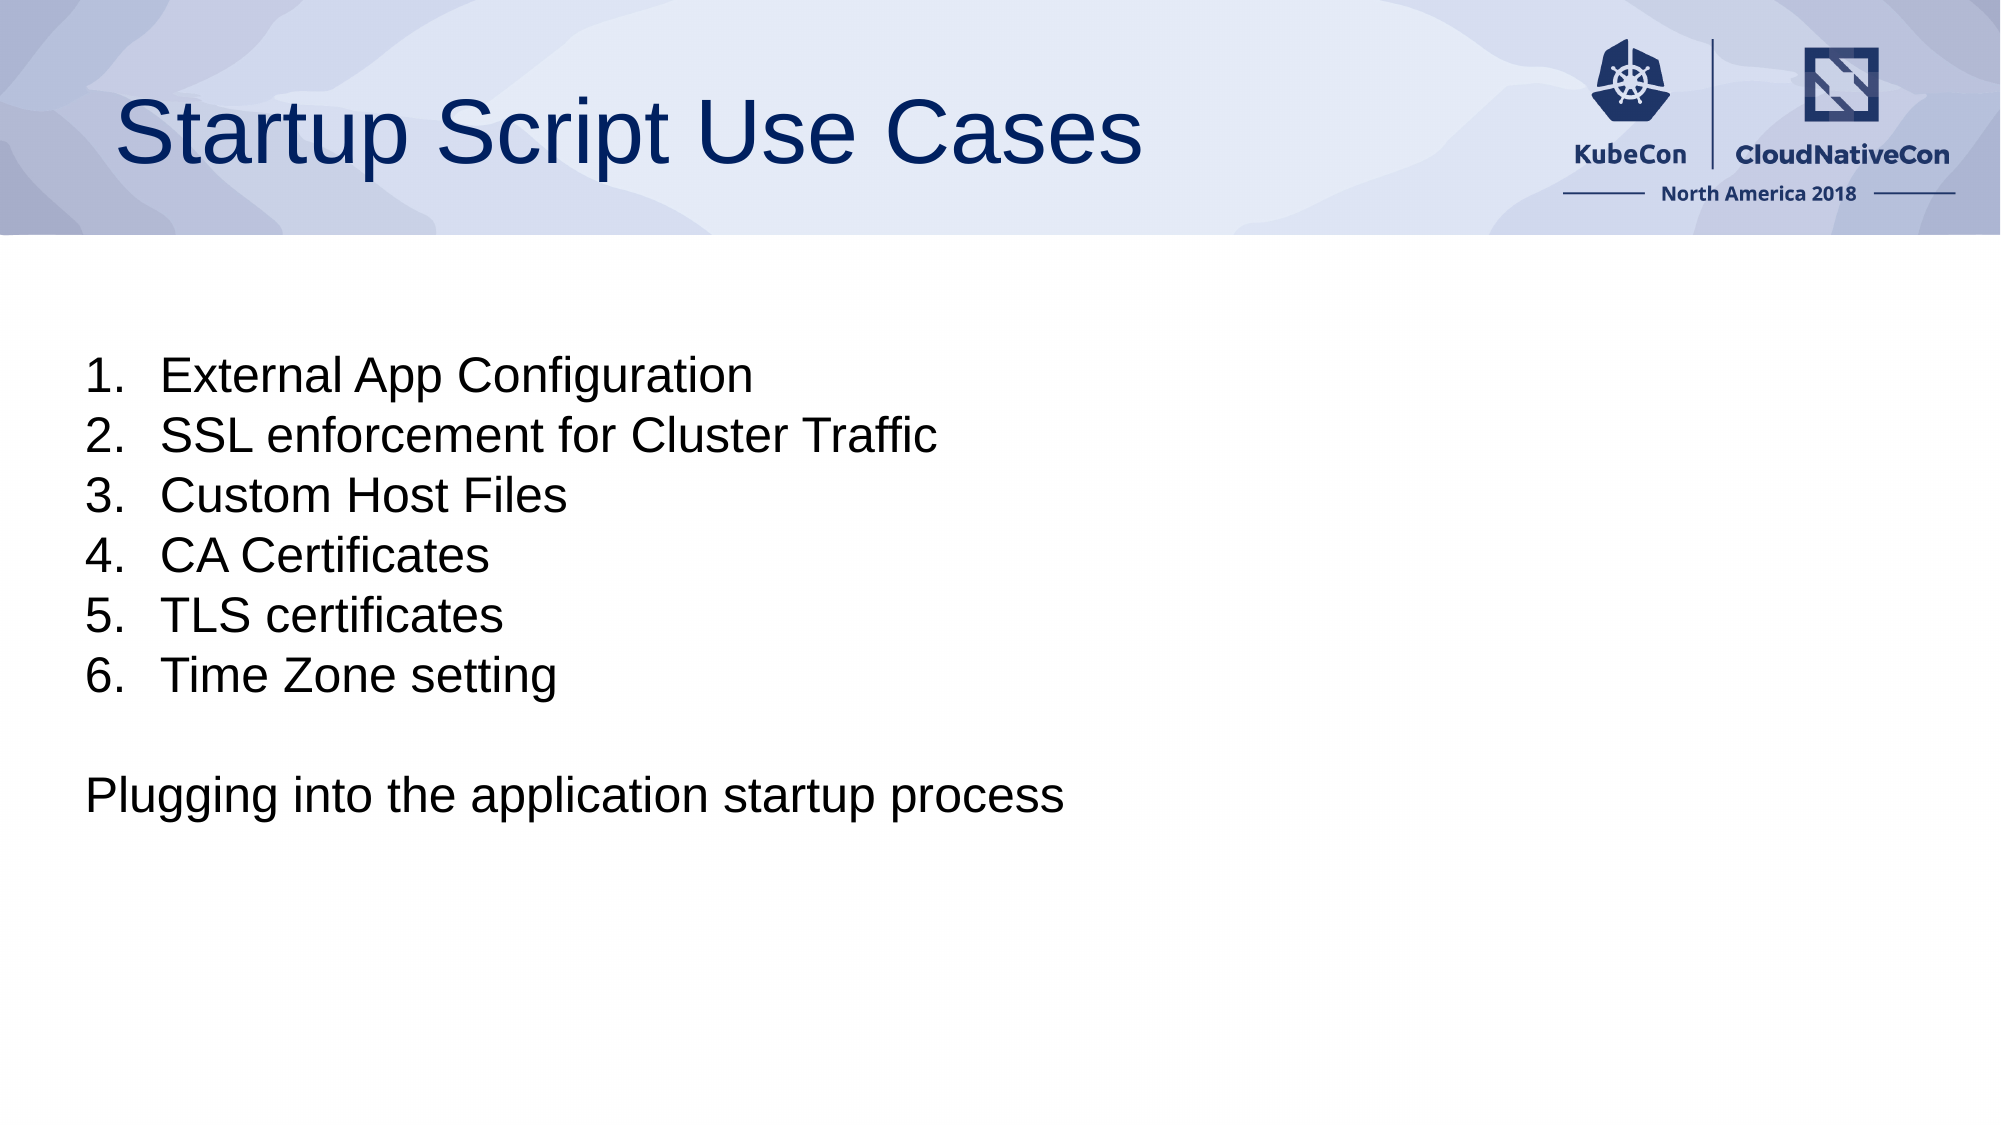

# Startup Script Use Cases
External App Configuration
SSL enforcement for Cluster Traffic
Custom Host Files
CA Certificates
TLS certificates
Time Zone setting

Plugging into the application startup process